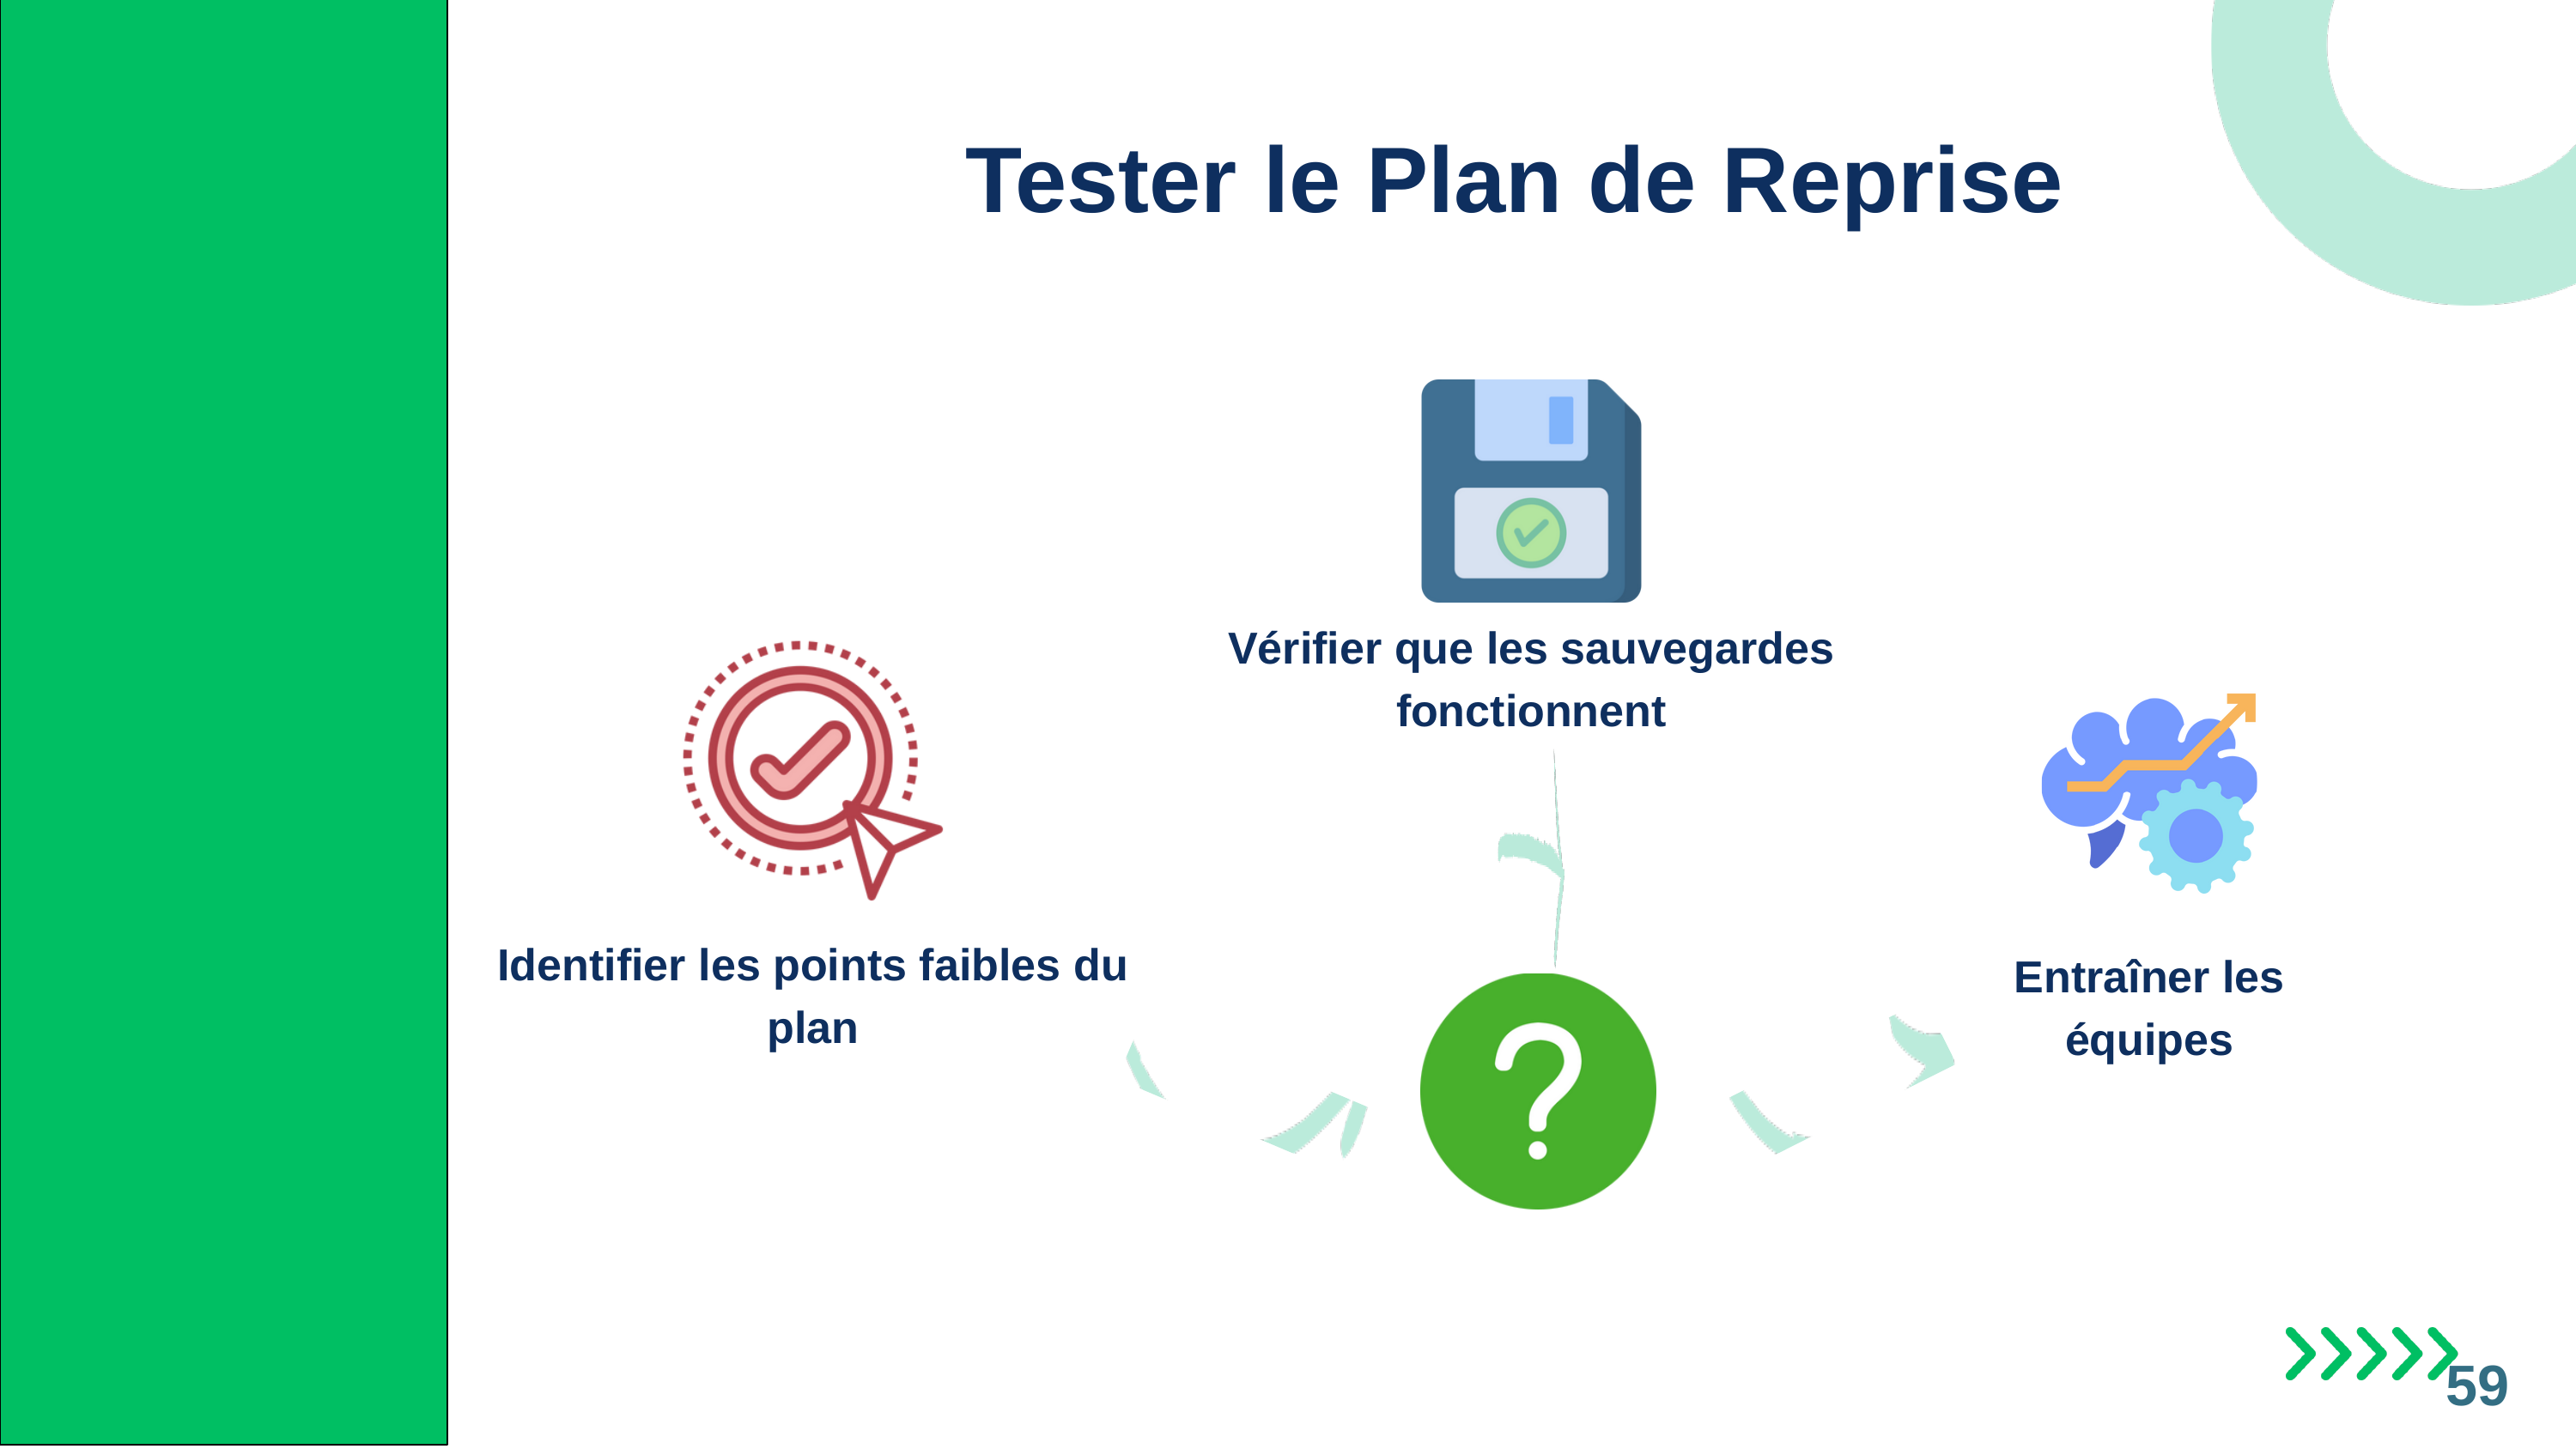

Tester le Plan de Reprise

Vérifier que les sauvegardes fonctionnent

Identifier les points faibles du plan
Entraîner les équipes

59